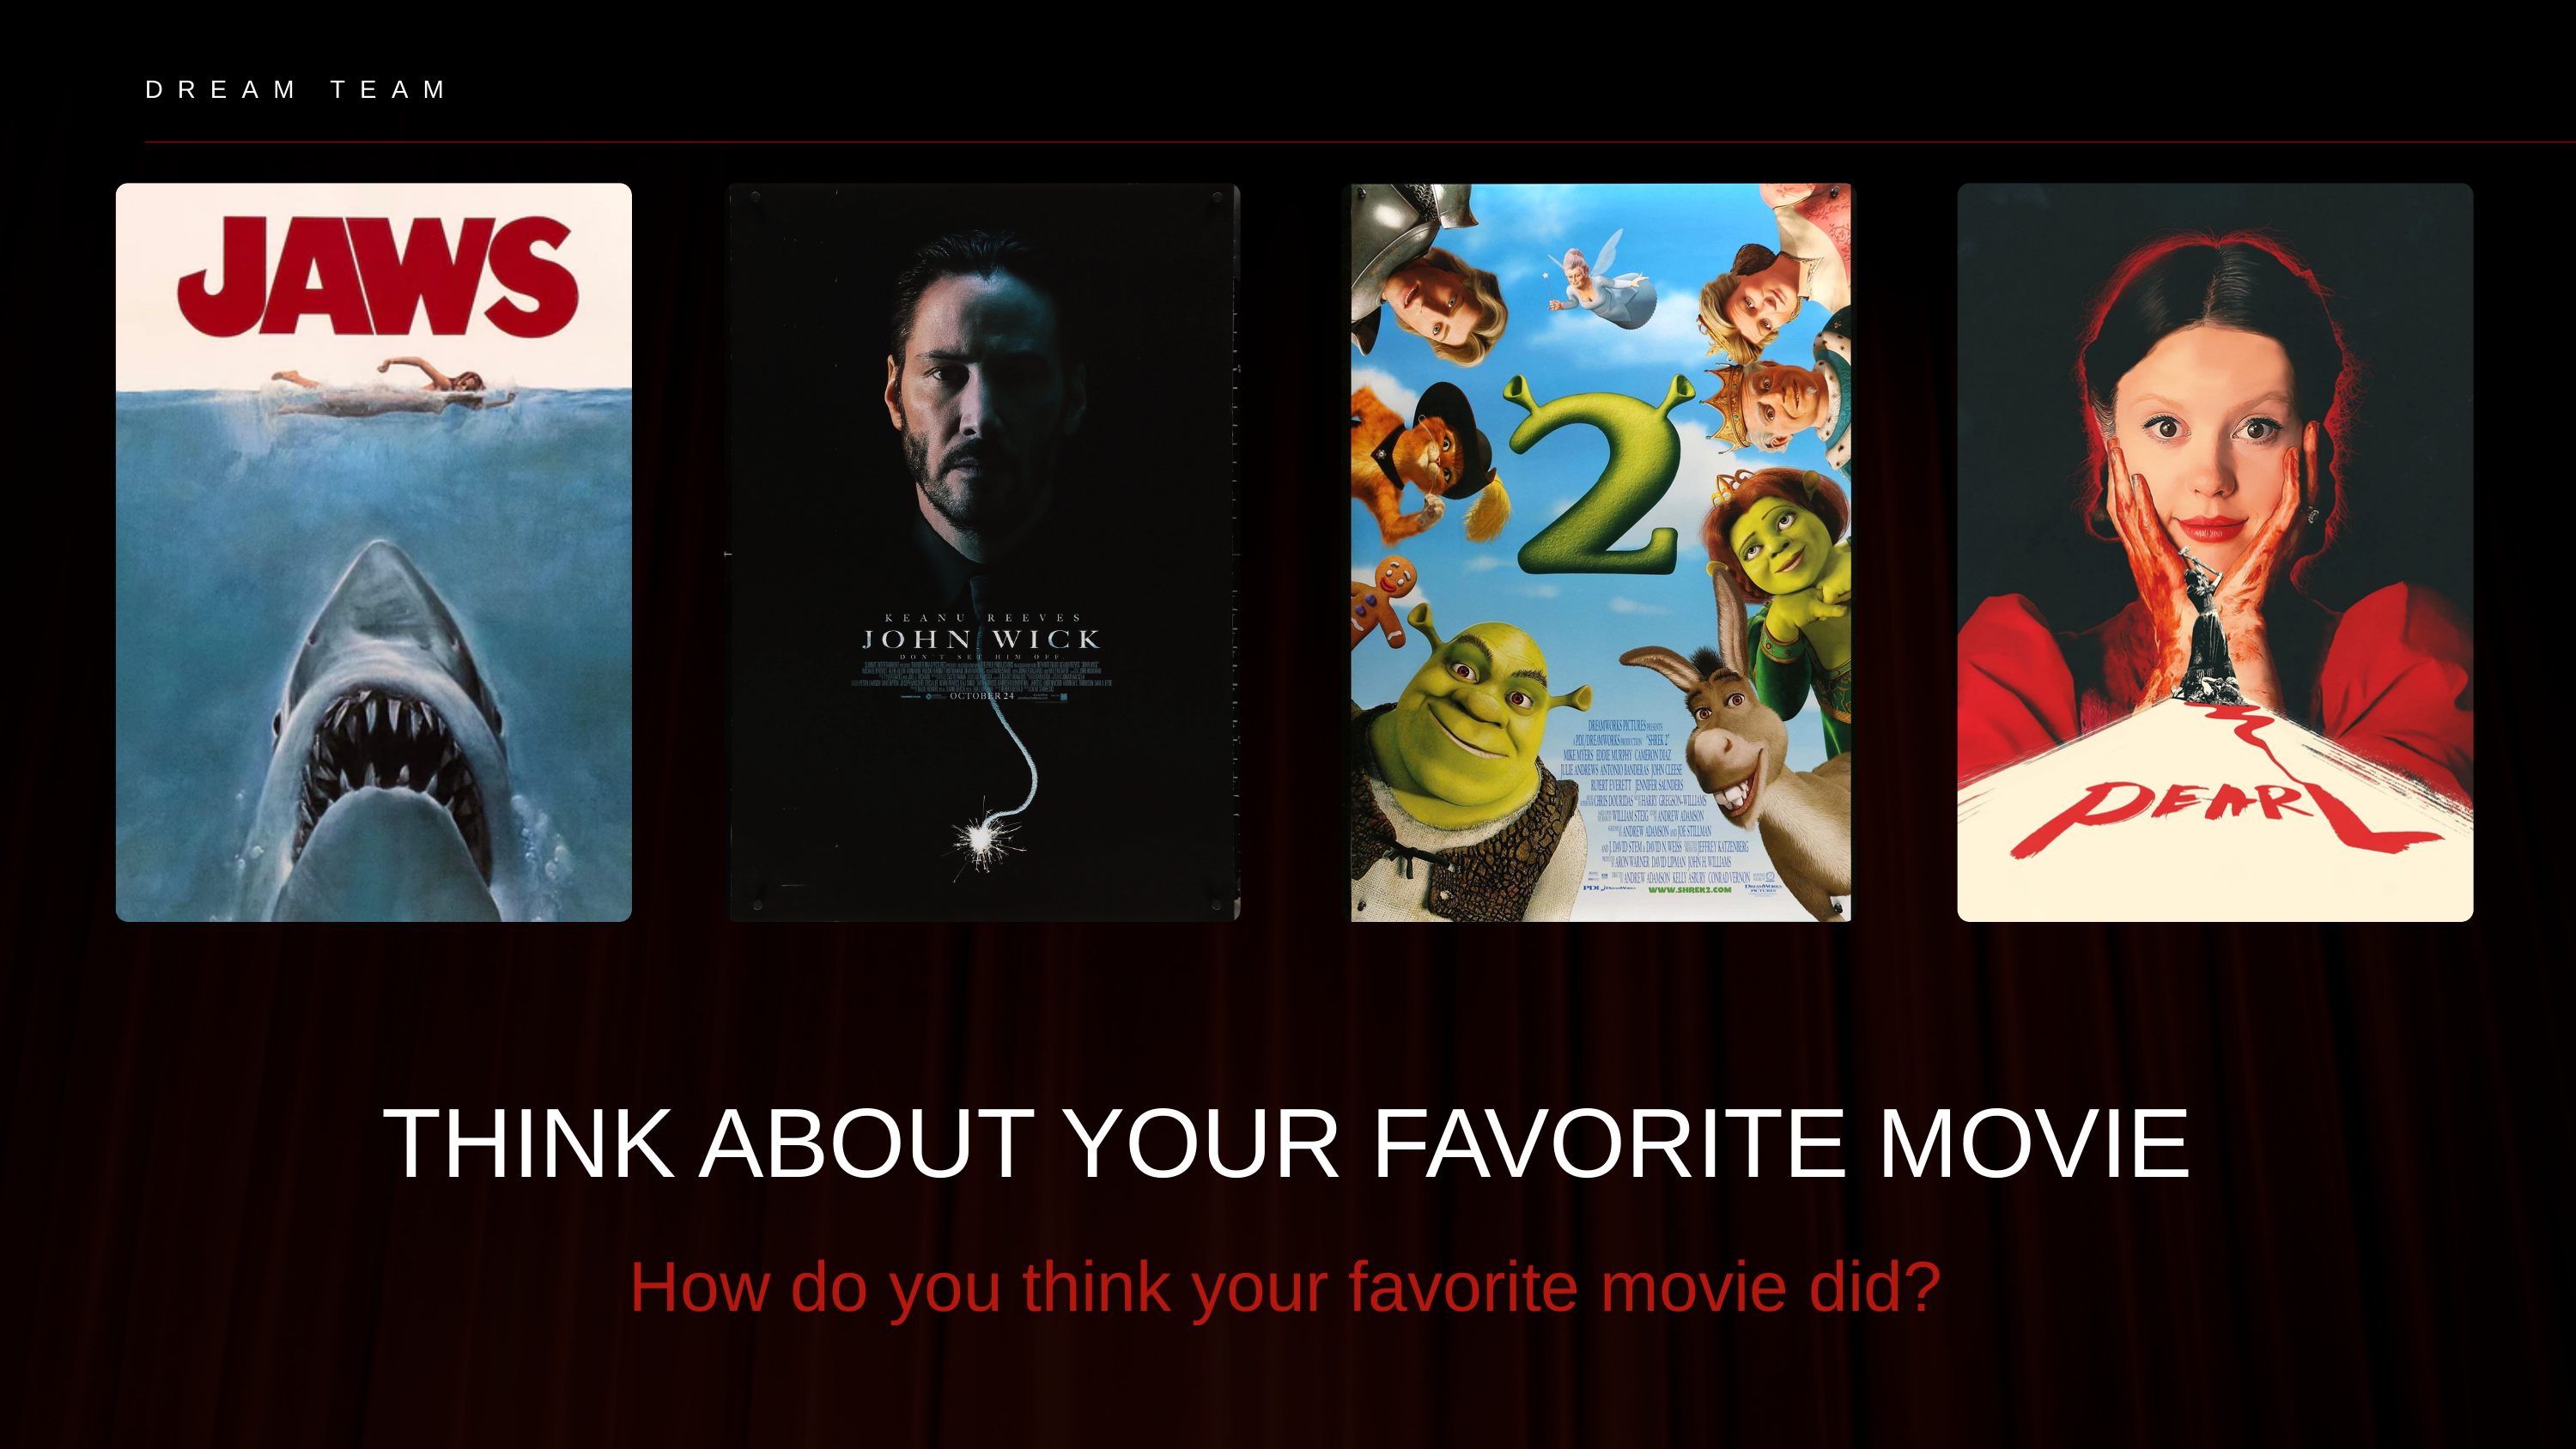

DREAM TEAM

THINK ABOUT YOUR FAVORITE MOVIE
How do you think your favorite movie did?